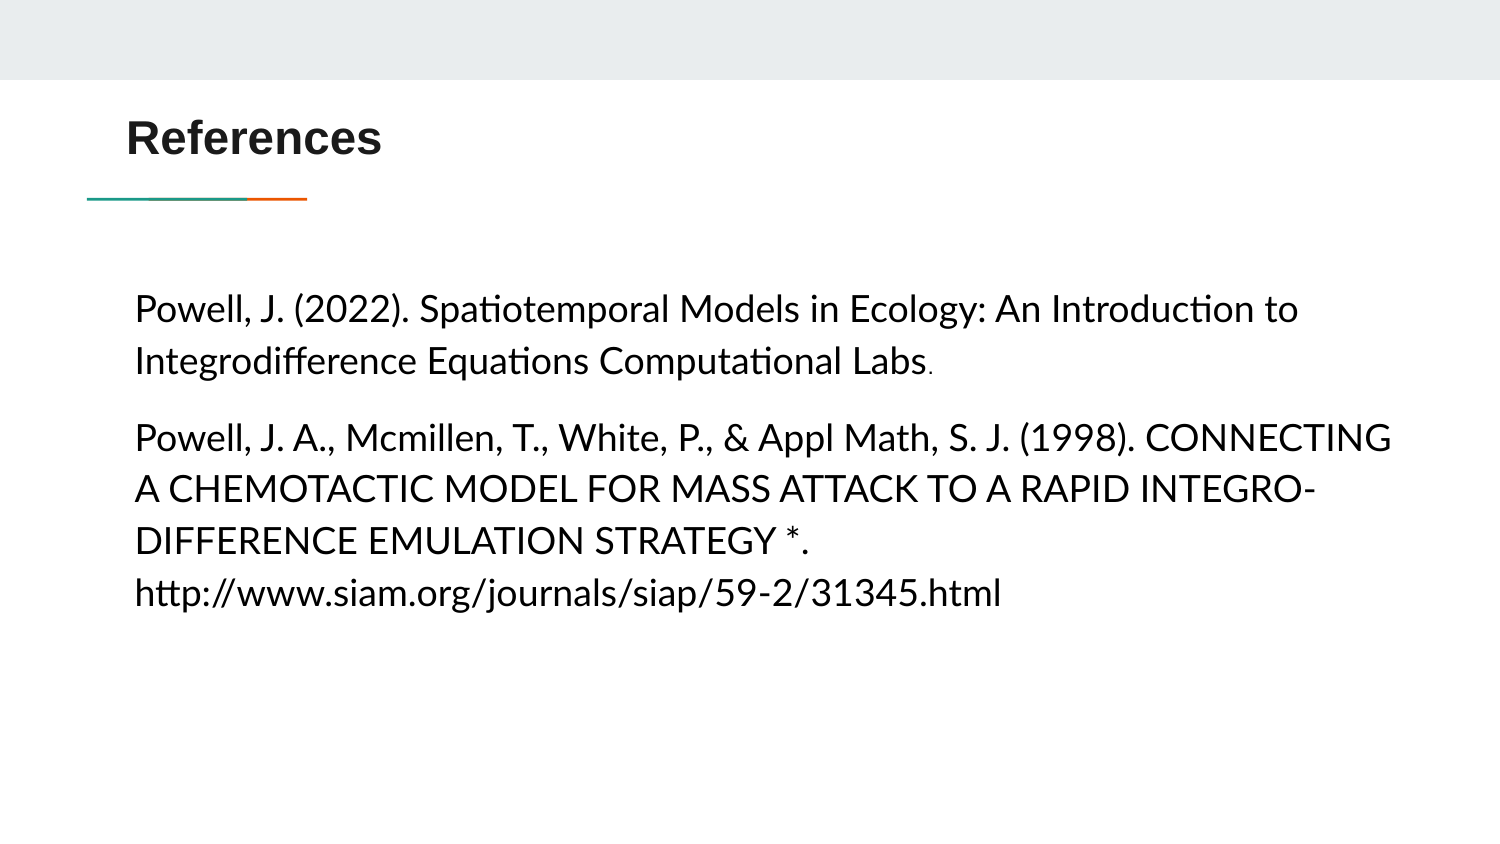

# References
Powell, J. (2022). Spatiotemporal Models in Ecology: An Introduction to Integrodifference Equations Computational Labs.
Powell, J. A., Mcmillen, T., White, P., & Appl Math, S. J. (1998). CONNECTING A CHEMOTACTIC MODEL FOR MASS ATTACK TO A RAPID INTEGRO-DIFFERENCE EMULATION STRATEGY *. http://www.siam.org/journals/siap/59-2/31345.html